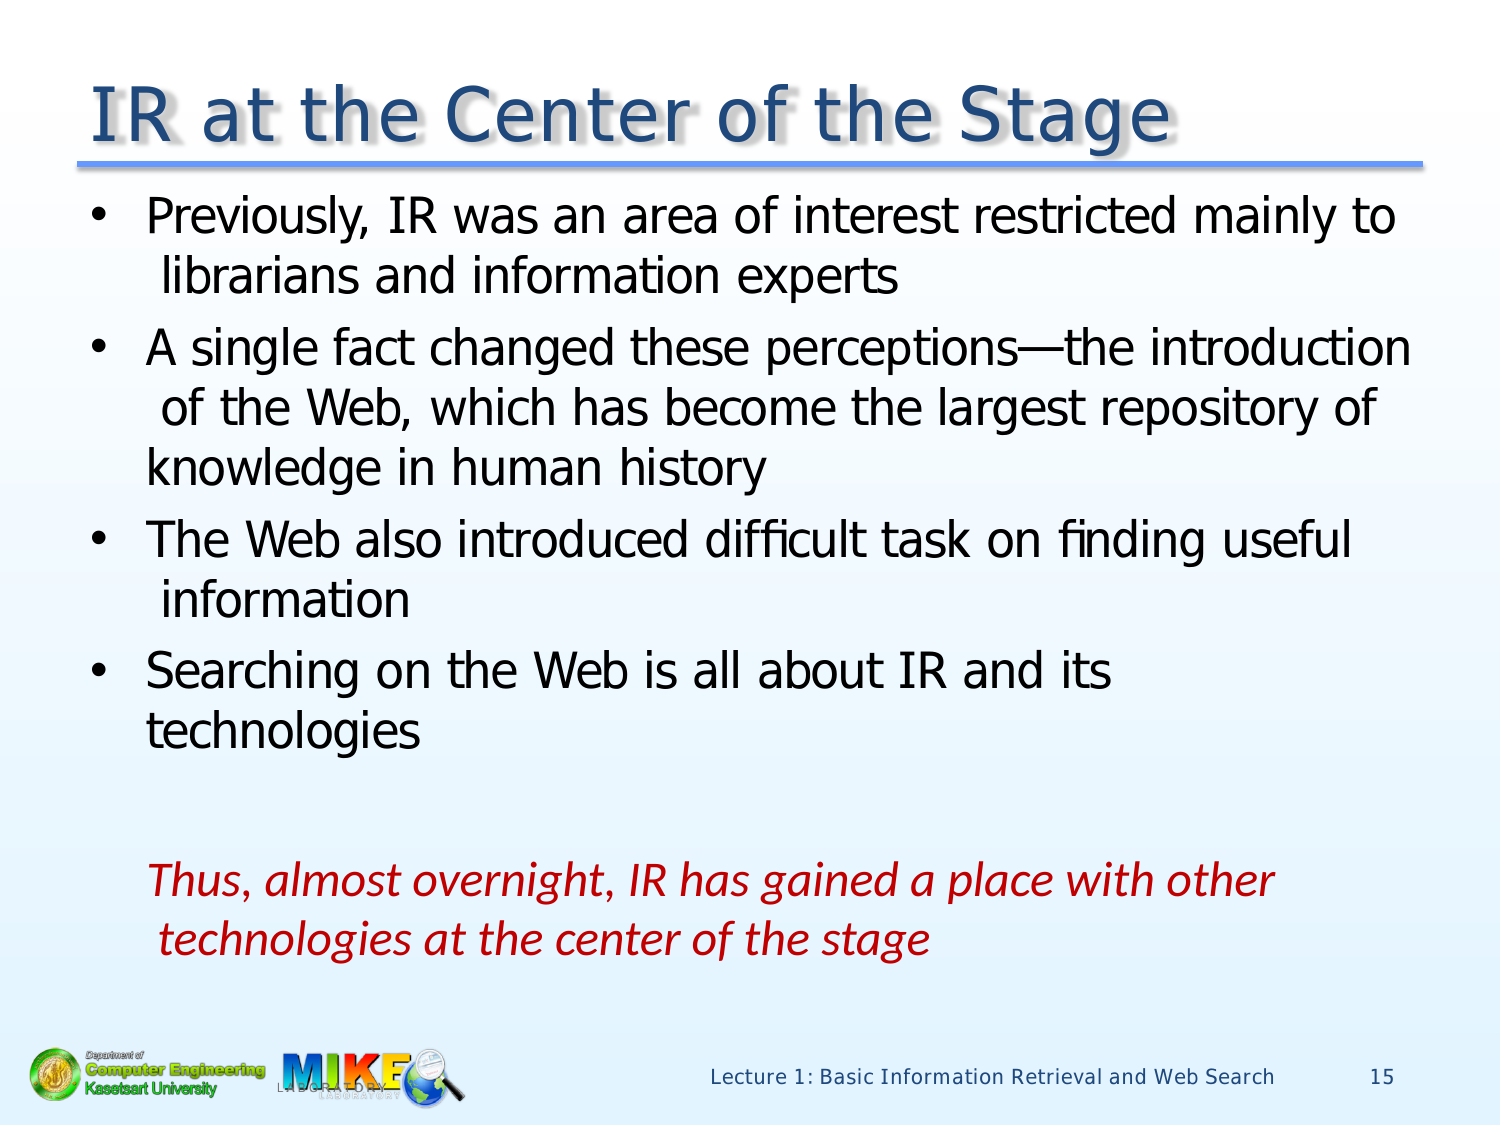

# IR at the Center of the Stage
Previously, IR was an area of interest restricted mainly to  librarians and information experts
A single fact changed these perceptions—the introduction  of the Web, which has become the largest repository of  knowledge in human history
The Web also introduced difficult task on finding useful  information
Searching on the Web is all about IR and its technologies

Thus, almost overnight, IR has gained a place with other  technologies at the center of the stage
Lecture 1: Basic Information Retrieval and Web Search
15